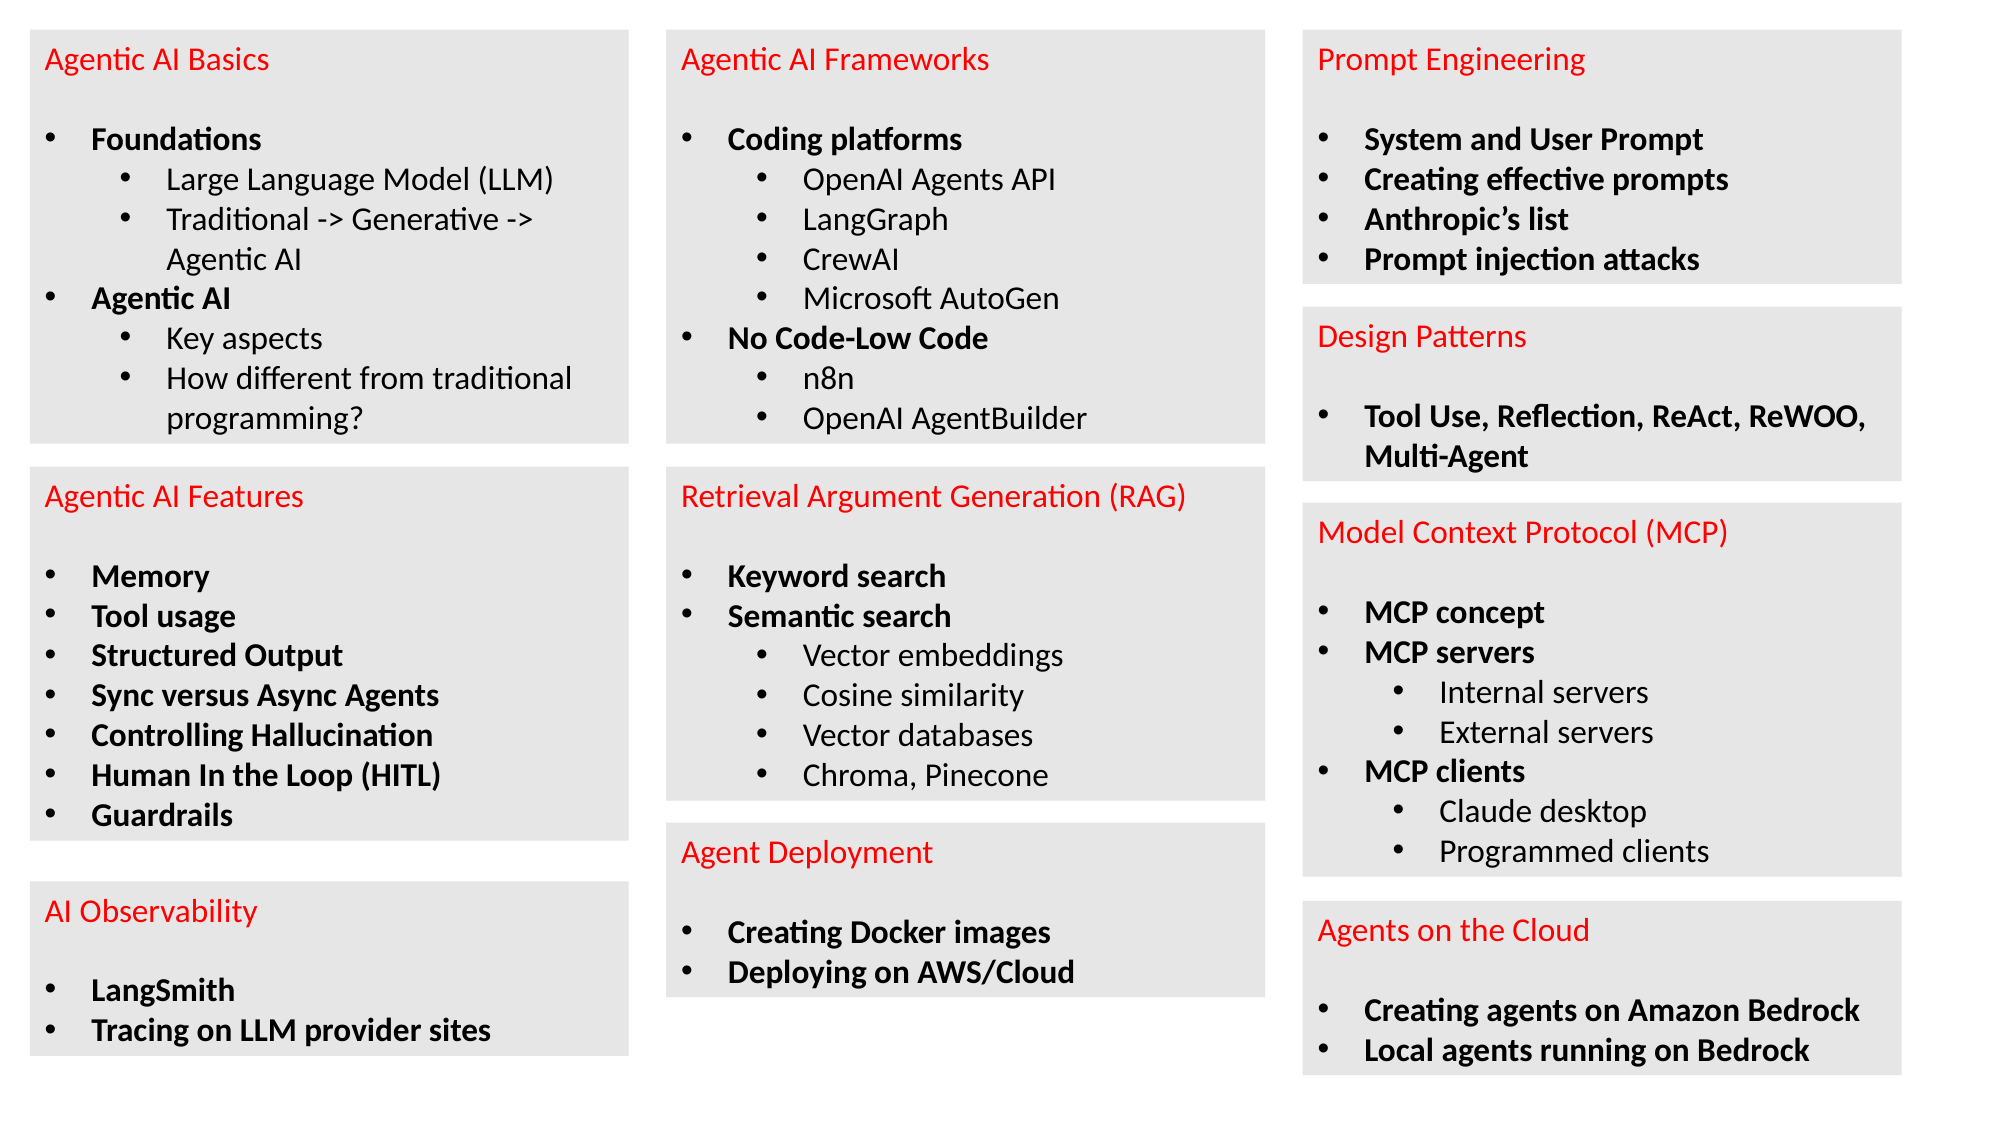

Agentic AI Frameworks

Coding platforms
OpenAI Agents API
LangGraph
CrewAI
Microsoft AutoGen
No Code-Low Code
n8n
OpenAI AgentBuilder
Prompt Engineering

System and User Prompt
Creating effective prompts
Anthropic’s list
Prompt injection attacks
Agentic AI Basics

Foundations
Large Language Model (LLM)
Traditional -> Generative -> Agentic AI
Agentic AI
Key aspects
How different from traditional programming?
Design Patterns

Tool Use, Reflection, ReAct, ReWOO, Multi-Agent
Agentic AI Features

Memory
Tool usage
Structured Output
Sync versus Async Agents
Controlling Hallucination
Human In the Loop (HITL)
Guardrails
Retrieval Argument Generation (RAG)

Keyword search
Semantic search
Vector embeddings
Cosine similarity
Vector databases
Chroma, Pinecone
Model Context Protocol (MCP)

MCP concept
MCP servers
Internal servers
External servers
MCP clients
Claude desktop
Programmed clients
Agent Deployment

Creating Docker images
Deploying on AWS/Cloud
AI Observability

LangSmith
Tracing on LLM provider sites
Agents on the Cloud

Creating agents on Amazon Bedrock
Local agents running on Bedrock